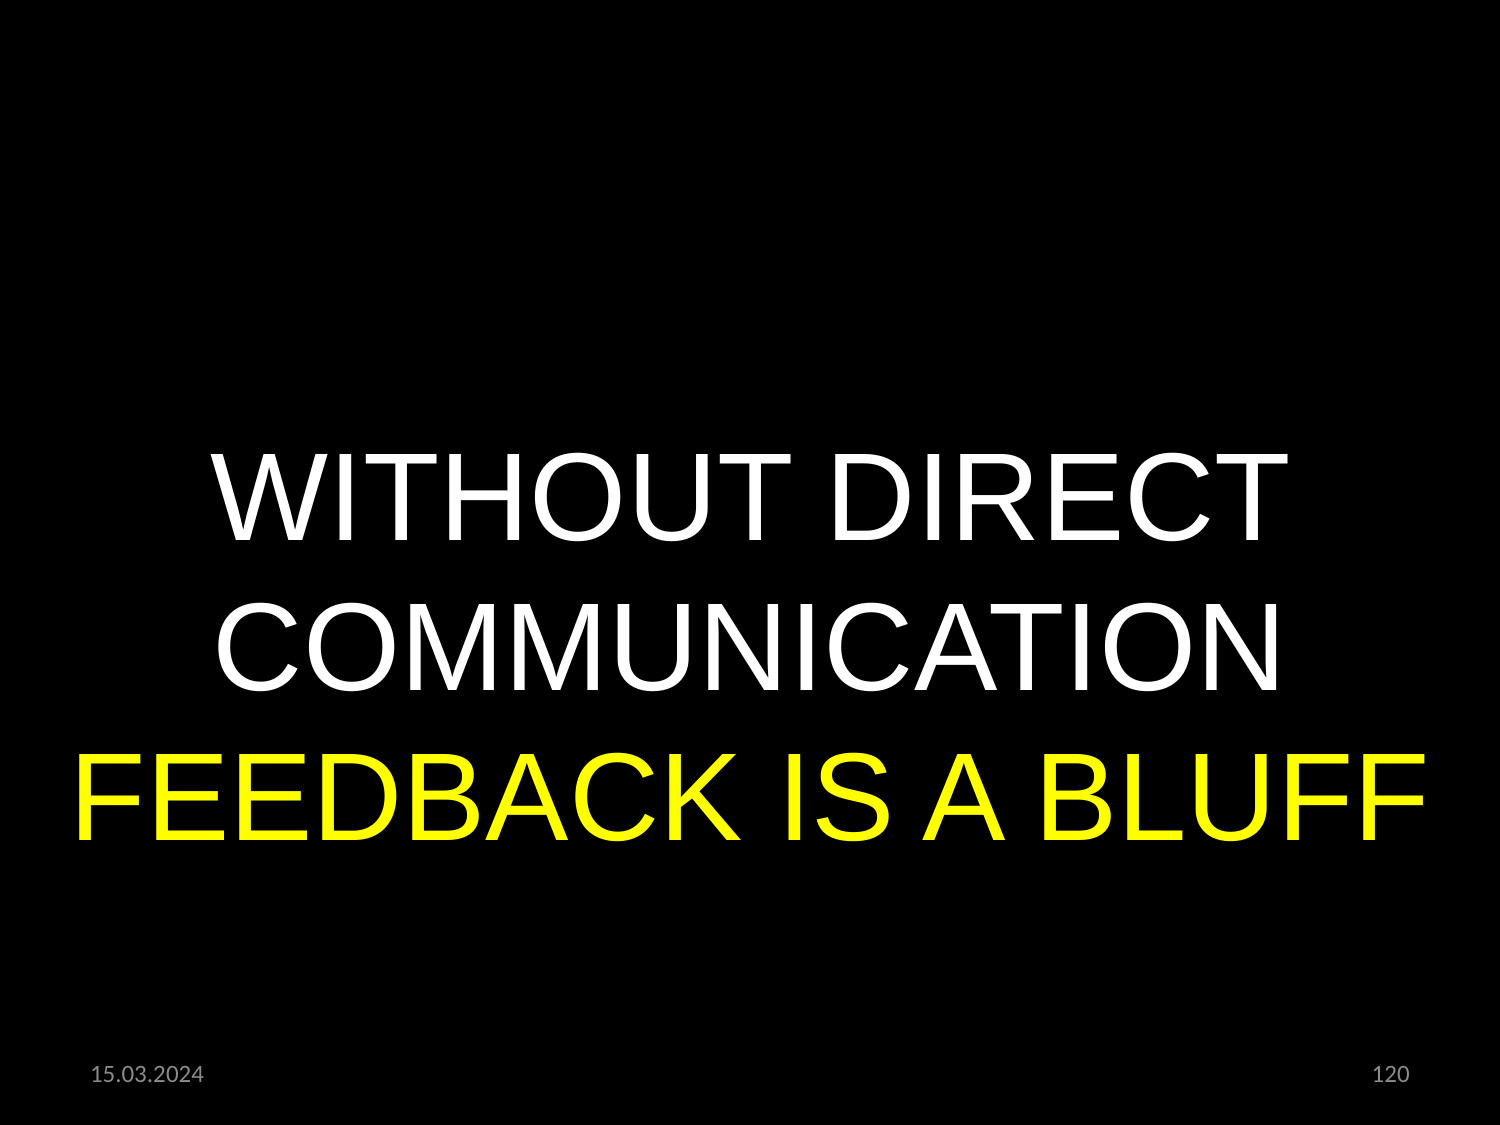

WITHOUT DIRECT COMMUNICATION FEEDBACK IS A BLUFF
15.03.2024
120